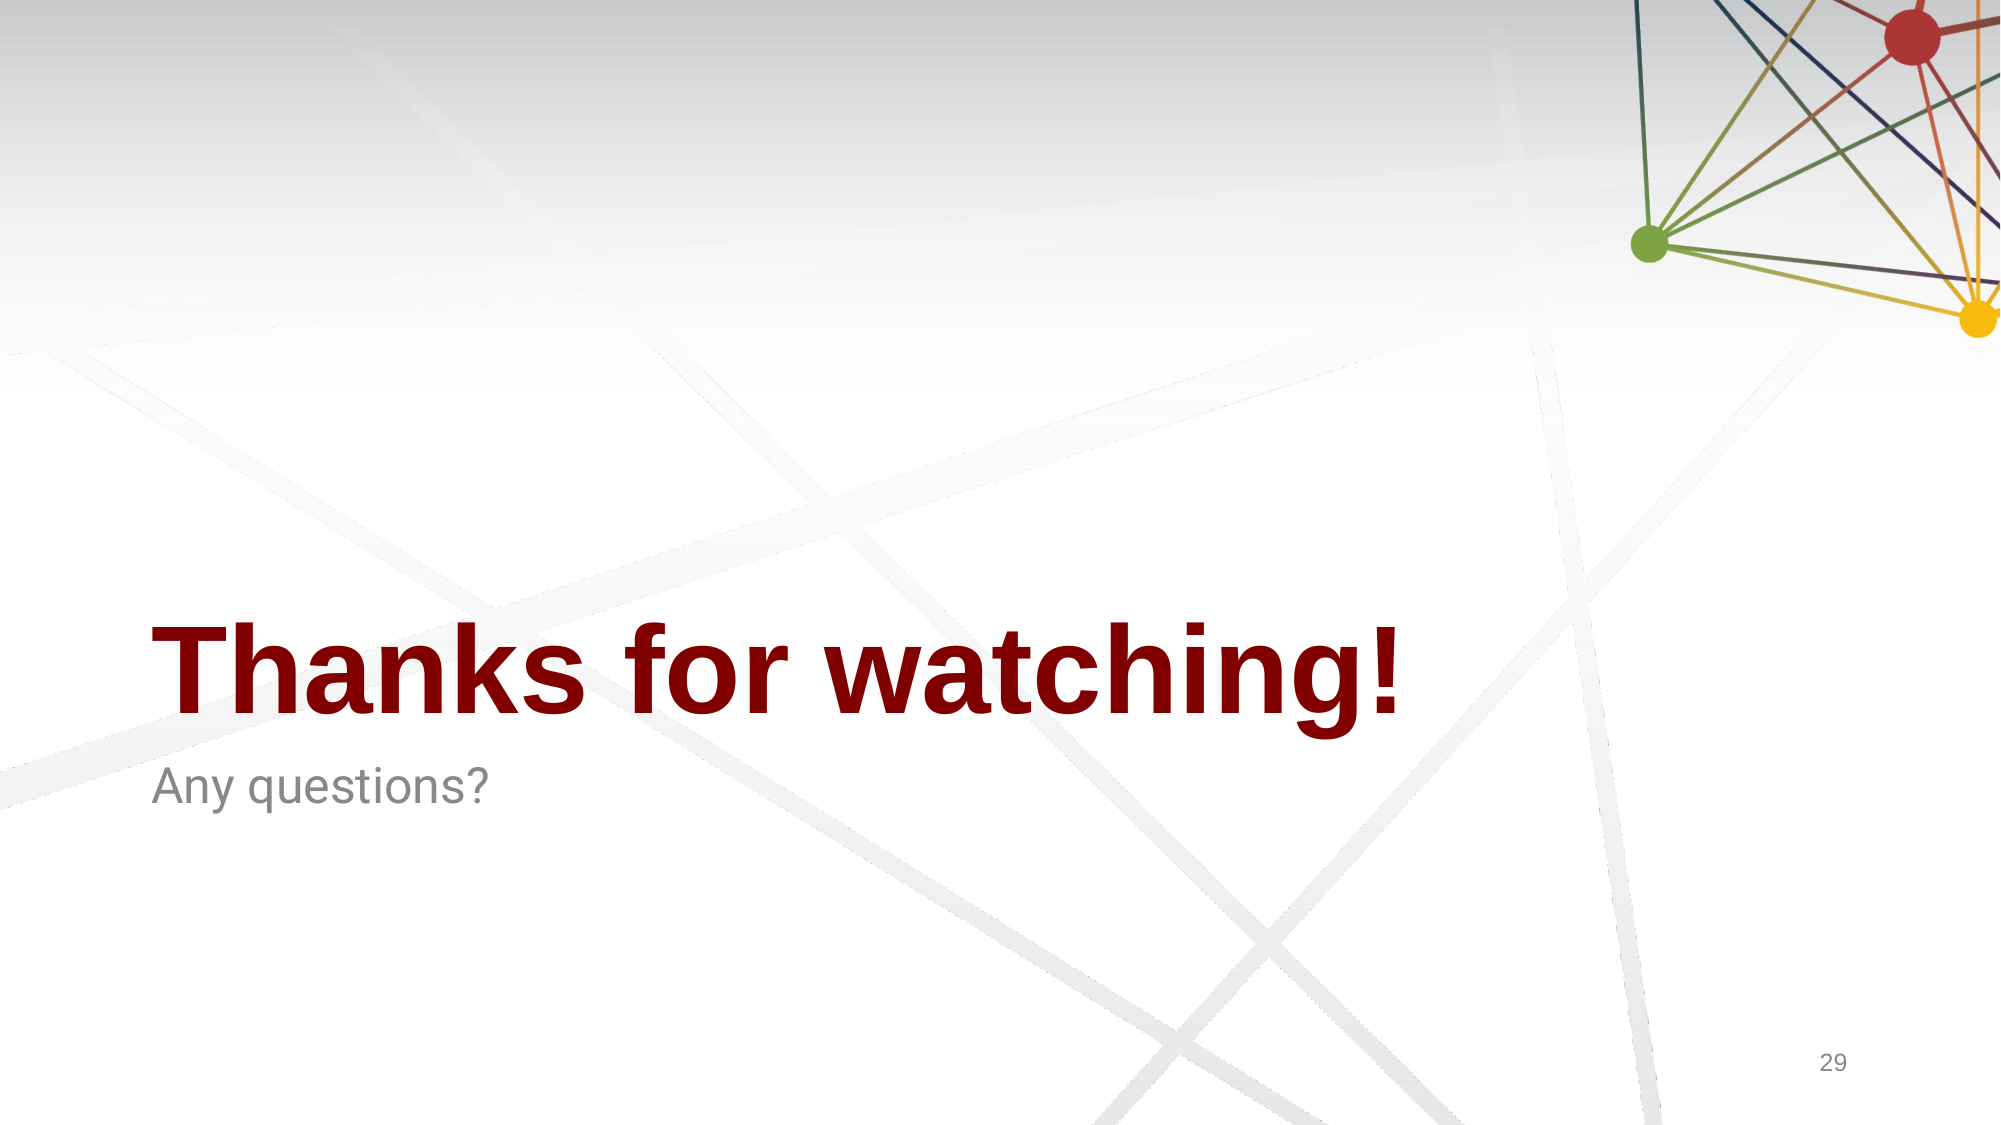

# Thanks for watching!
Any questions?
29